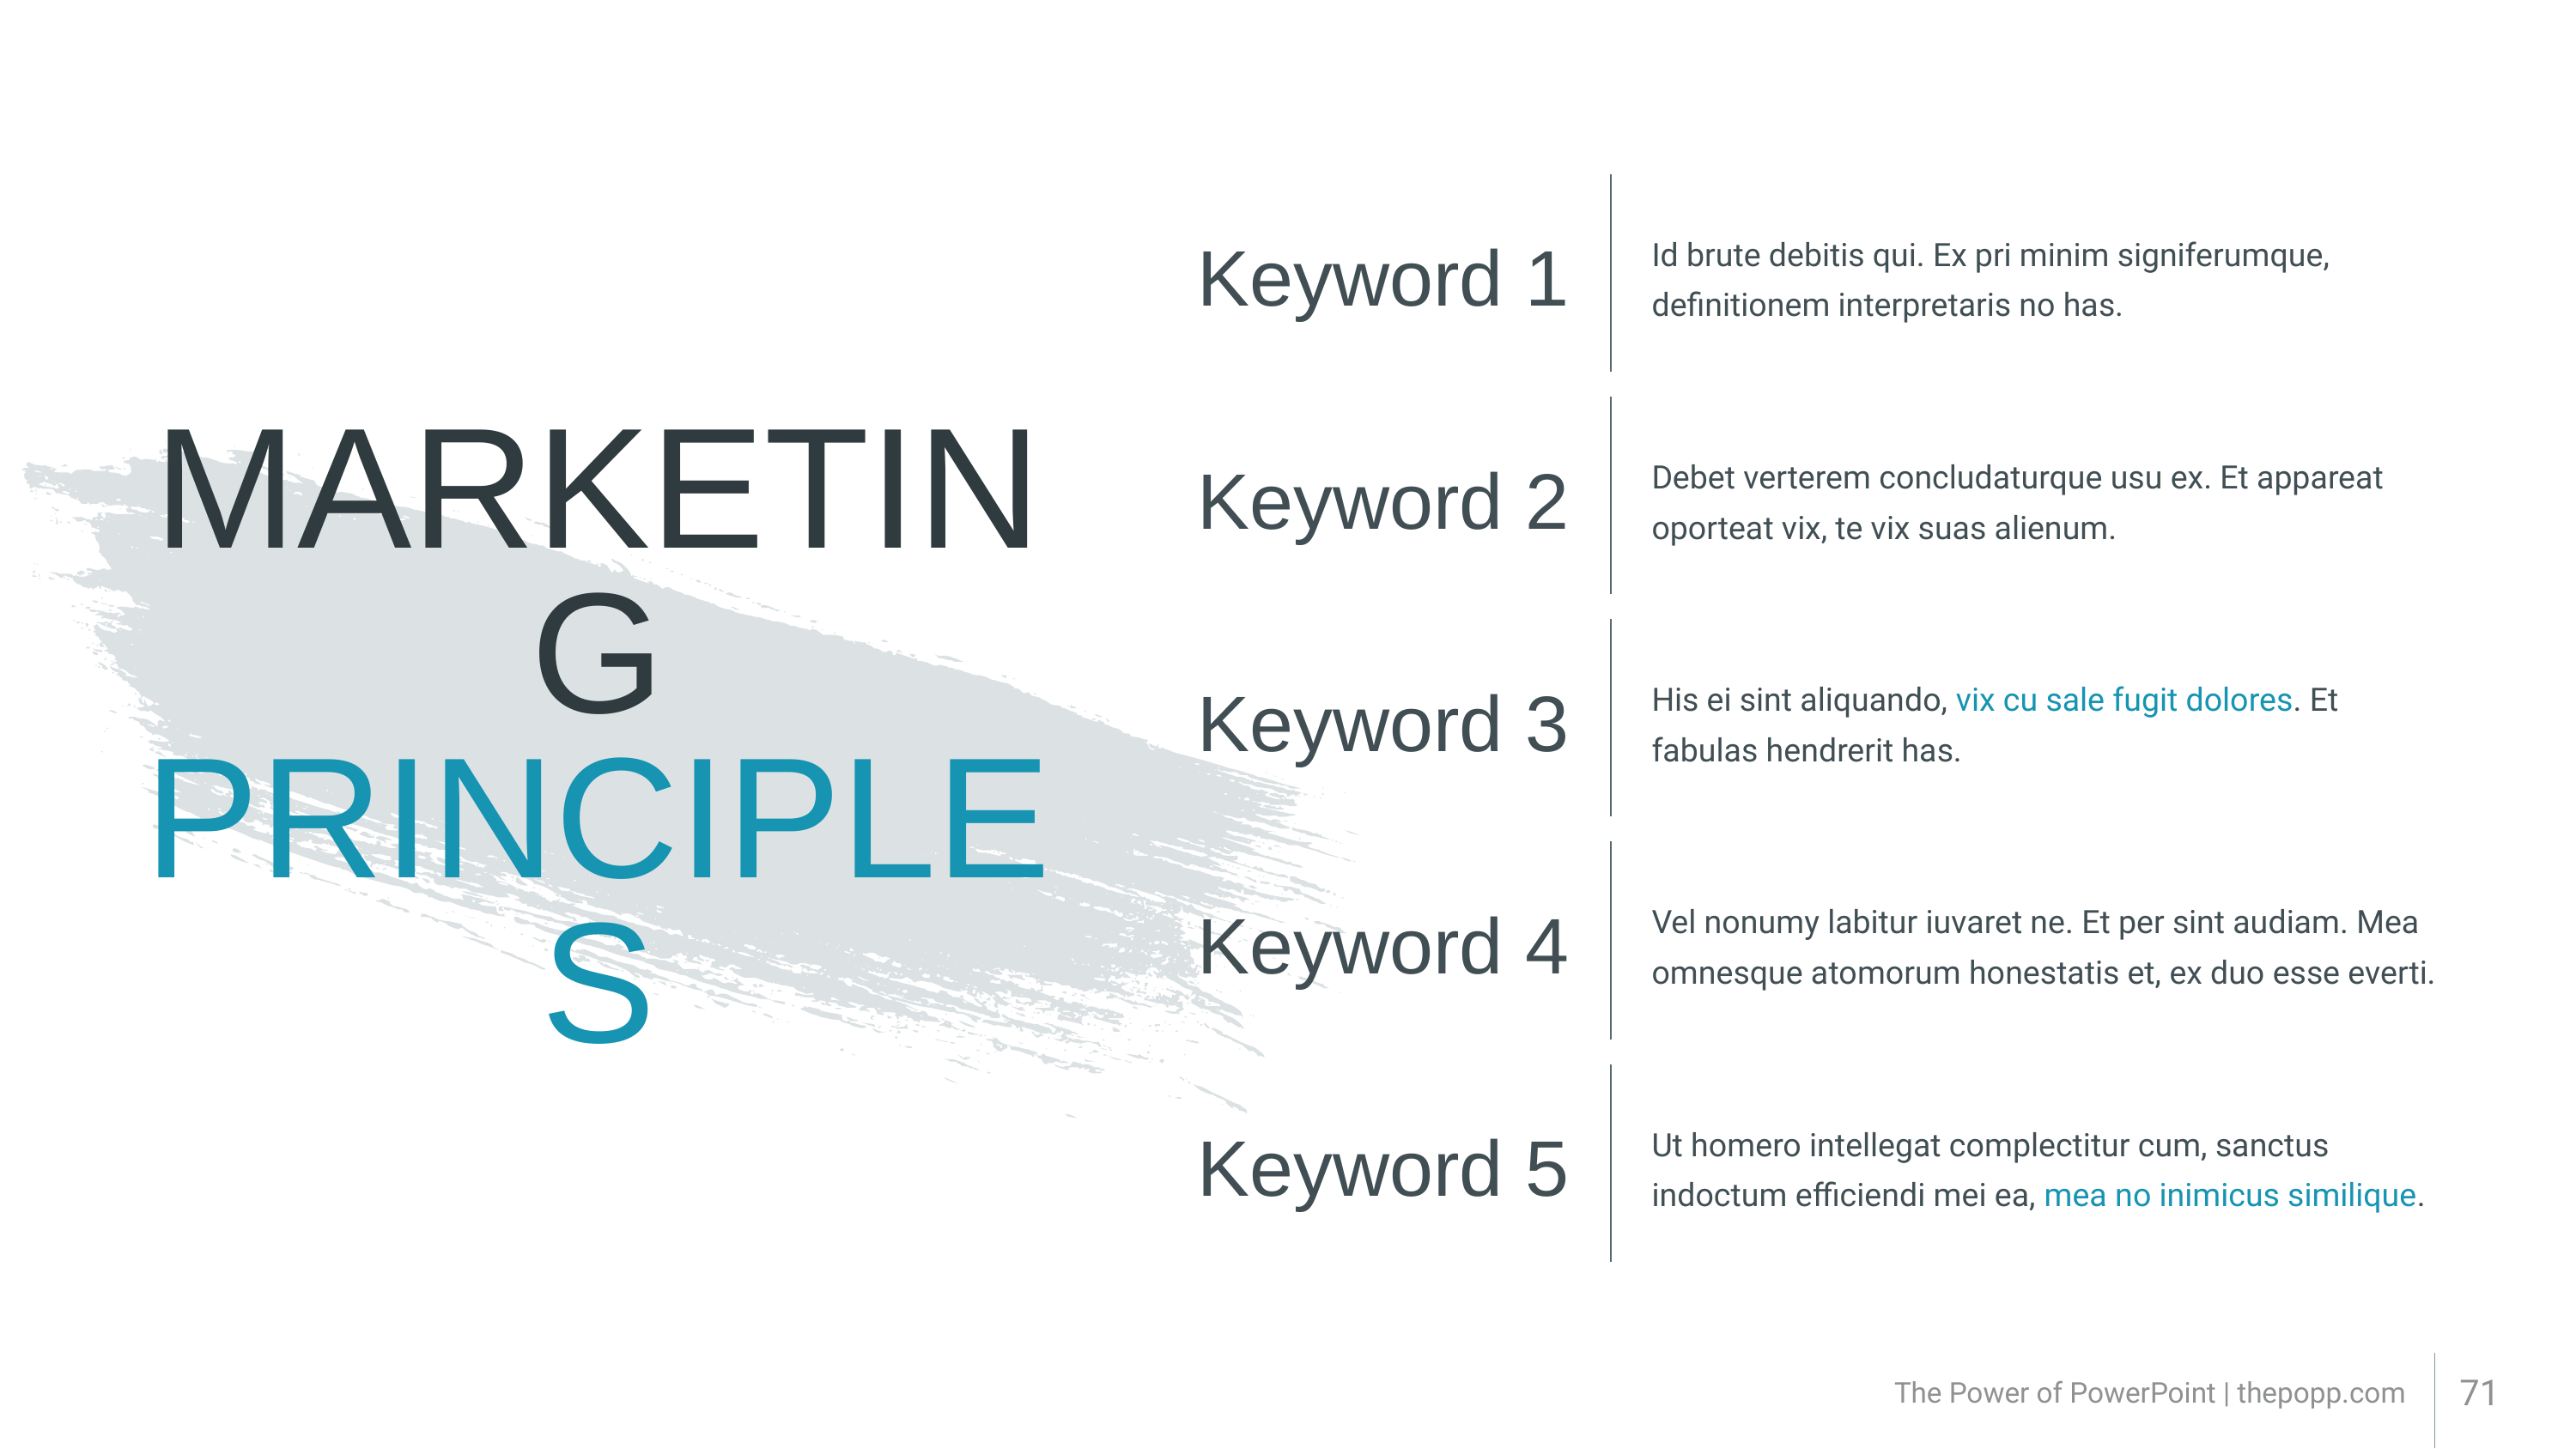

Id brute debitis qui. Ex pri minim signiferumque, definitionem interpretaris no has.
Keyword 1
Debet verterem concludaturque usu ex. Et appareat oporteat vix, te vix suas alienum.
Keyword 2
# MARKETING PRINCIPLES
His ei sint aliquando, vix cu sale fugit dolores. Et fabulas hendrerit has.
Keyword 3
Vel nonumy labitur iuvaret ne. Et per sint audiam. Mea omnesque atomorum honestatis et, ex duo esse everti.
Keyword 4
Ut homero intellegat complectitur cum, sanctus indoctum efficiendi mei ea, mea no inimicus similique.
Keyword 5
71
The Power of PowerPoint | thepopp.com